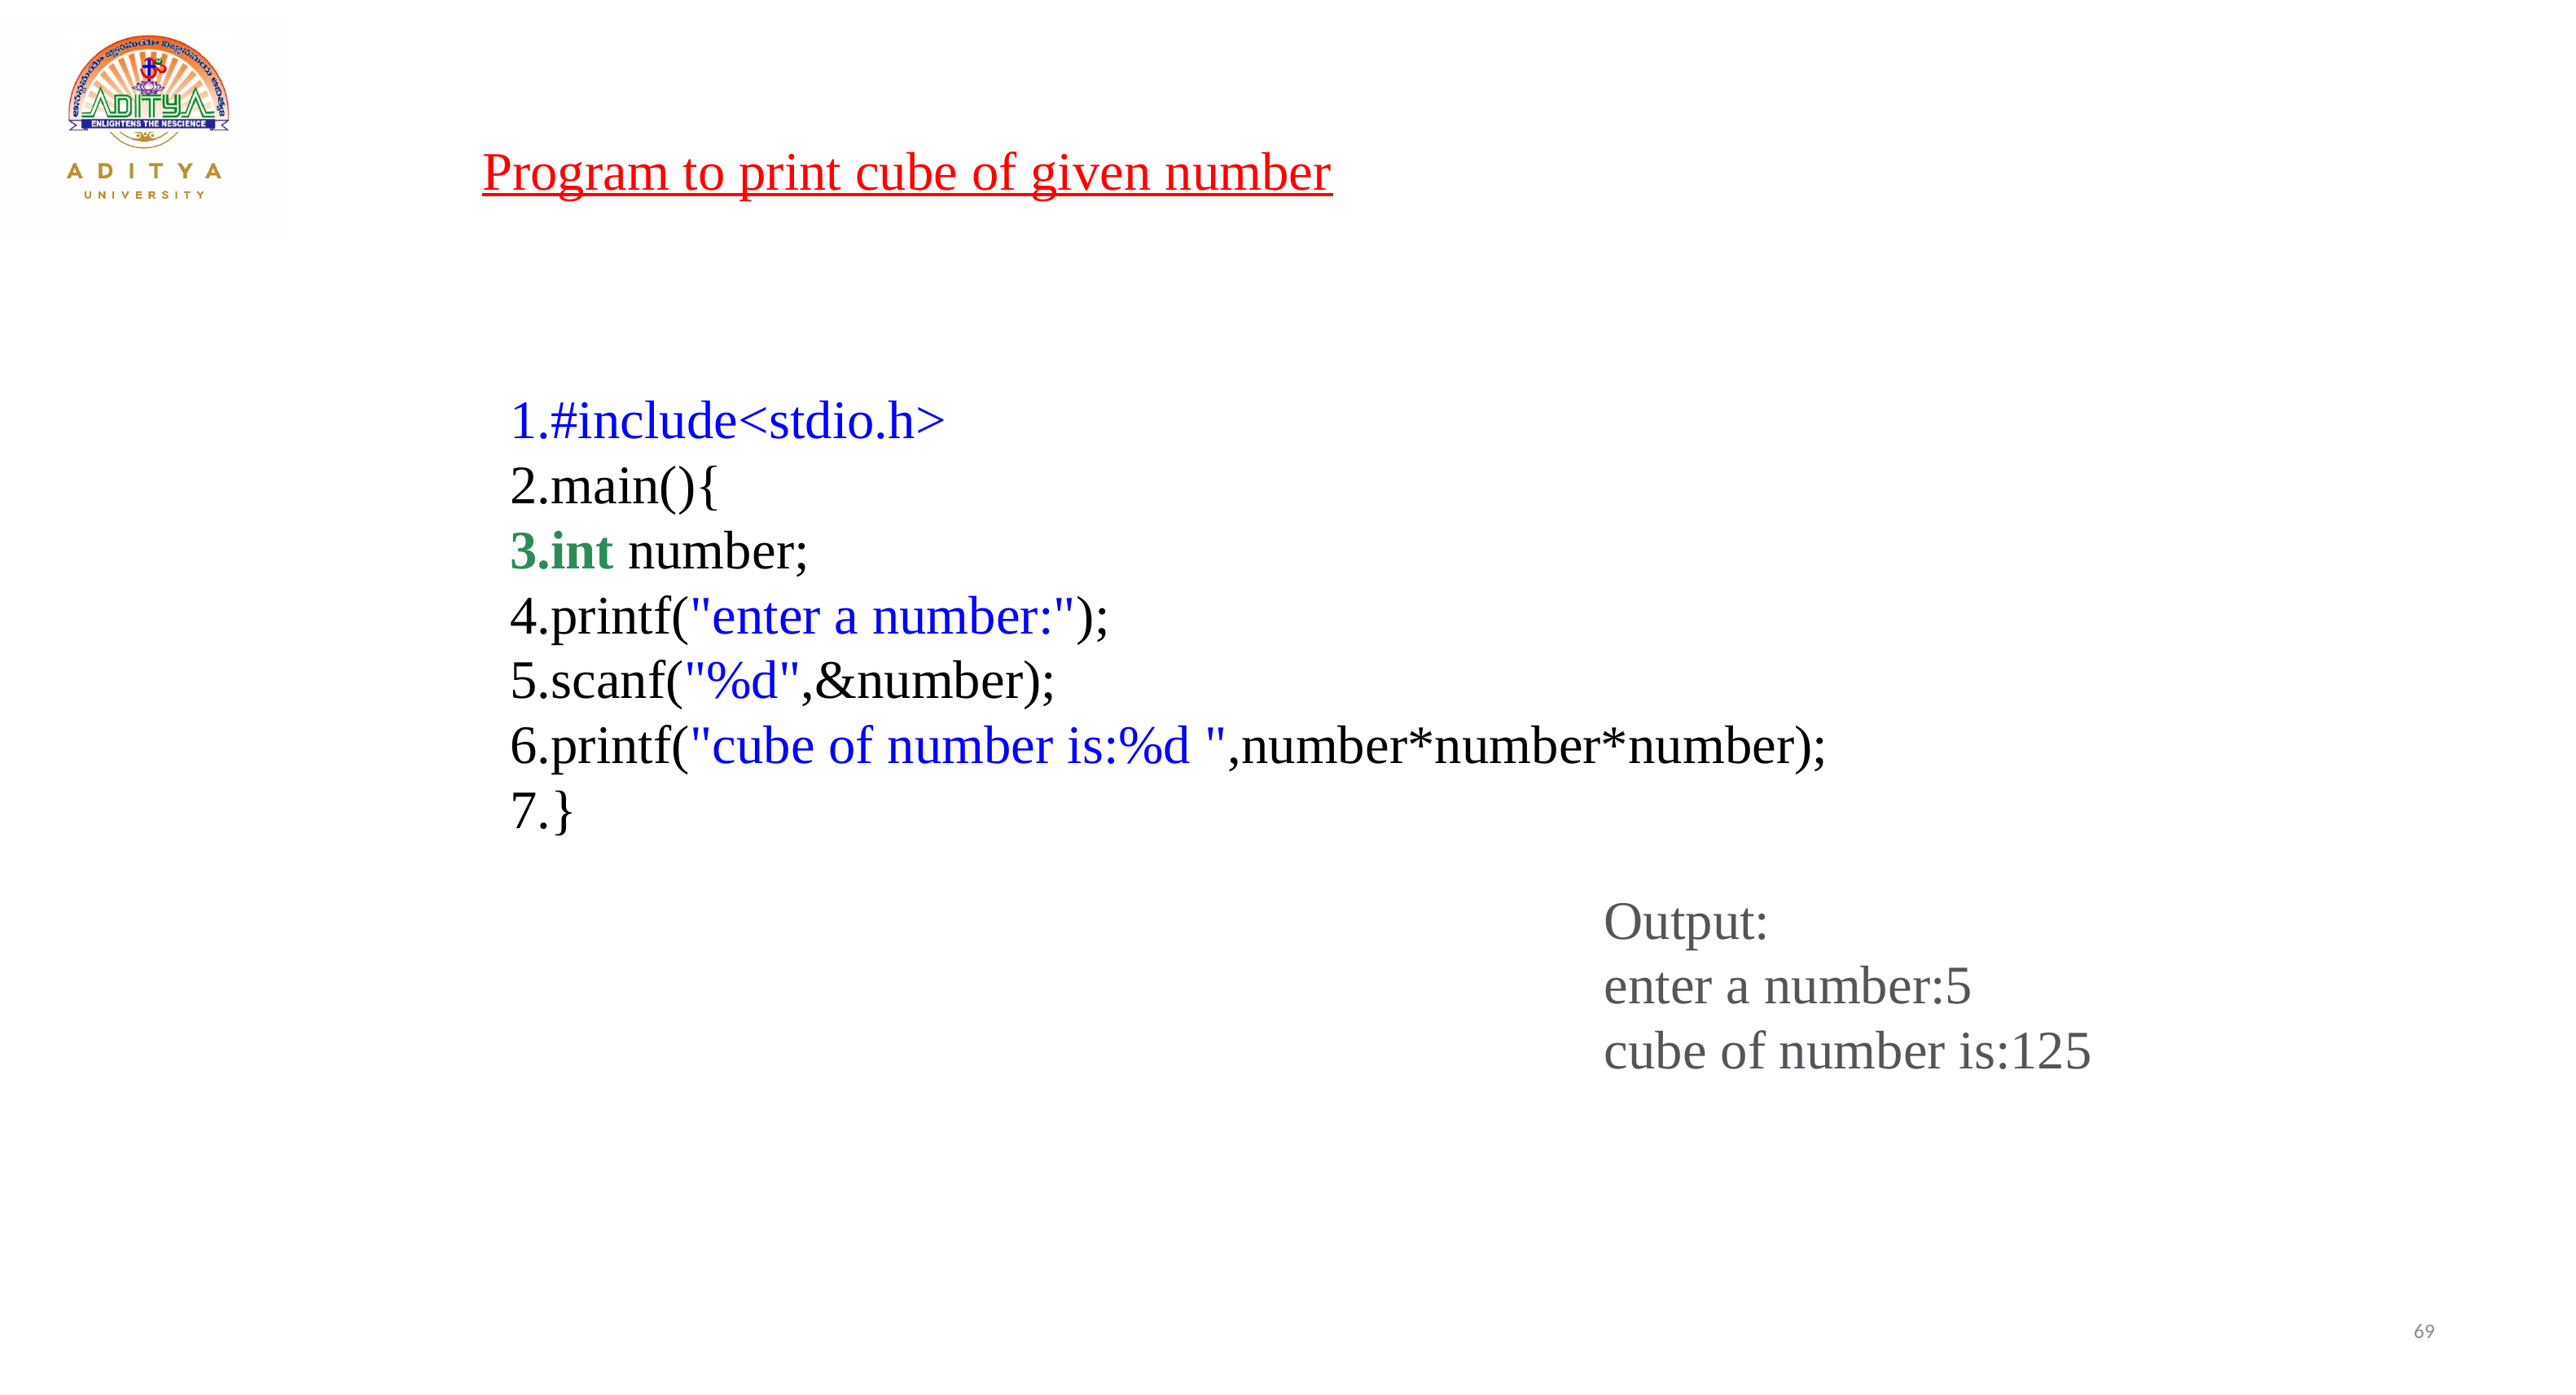

Program to print cube of given number
#include<stdio.h>
main(){
int number;
printf("enter a number:");
scanf("%d",&number);
printf("cube of number is:%d ",number*number*number);
}

Output:
enter a number:5
cube of number is:125
69